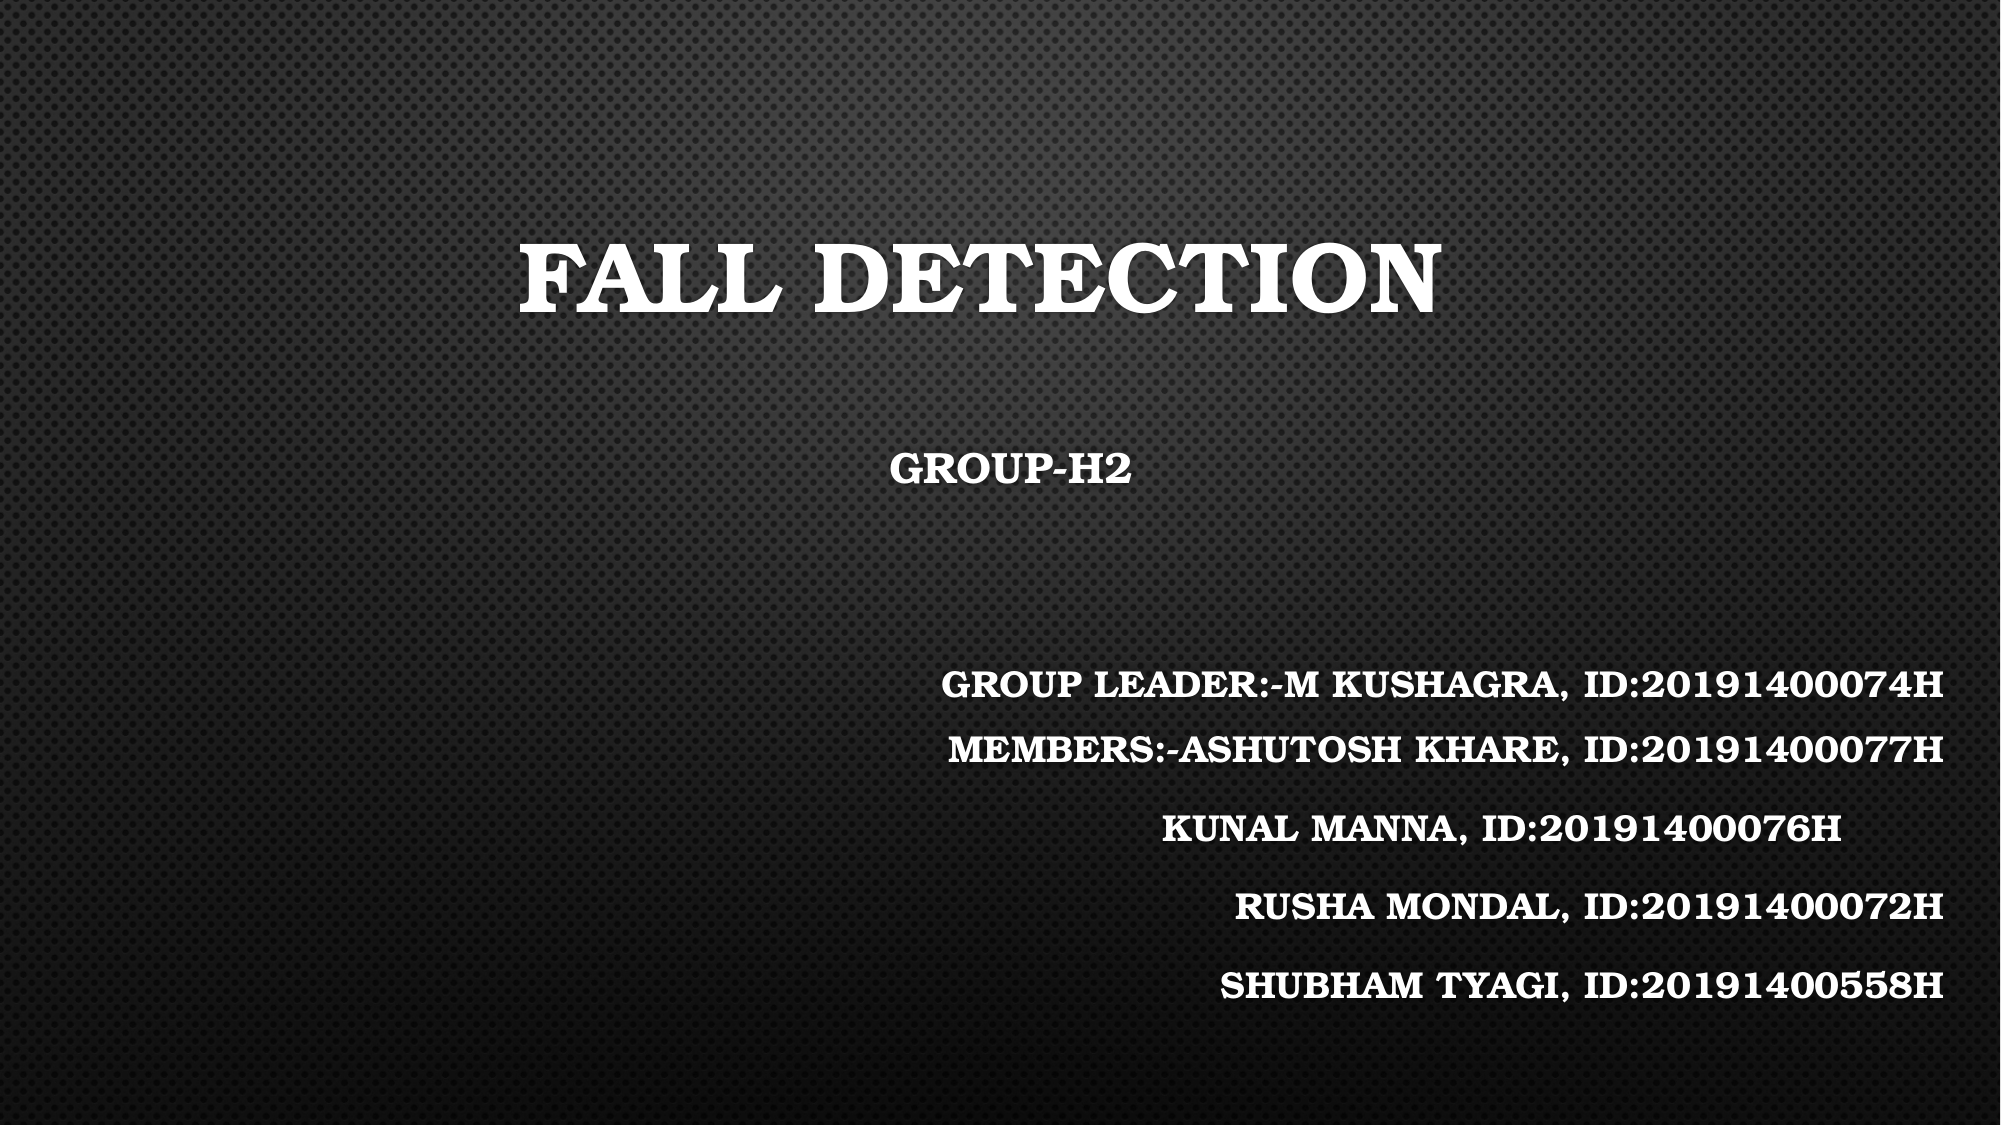

# FALL DETECTION
GROUP-H2

GROUP LEADER:-M KUSHAGRA, Id:20191400074H
MEMBERS:-ASHUTOSH KHARE, Id:20191400077H
KUNAL MANNA, Id:20191400076H
RUSHA MONDAL, Id:20191400072H
SHUBHAM TYAGI, Id:20191400558H